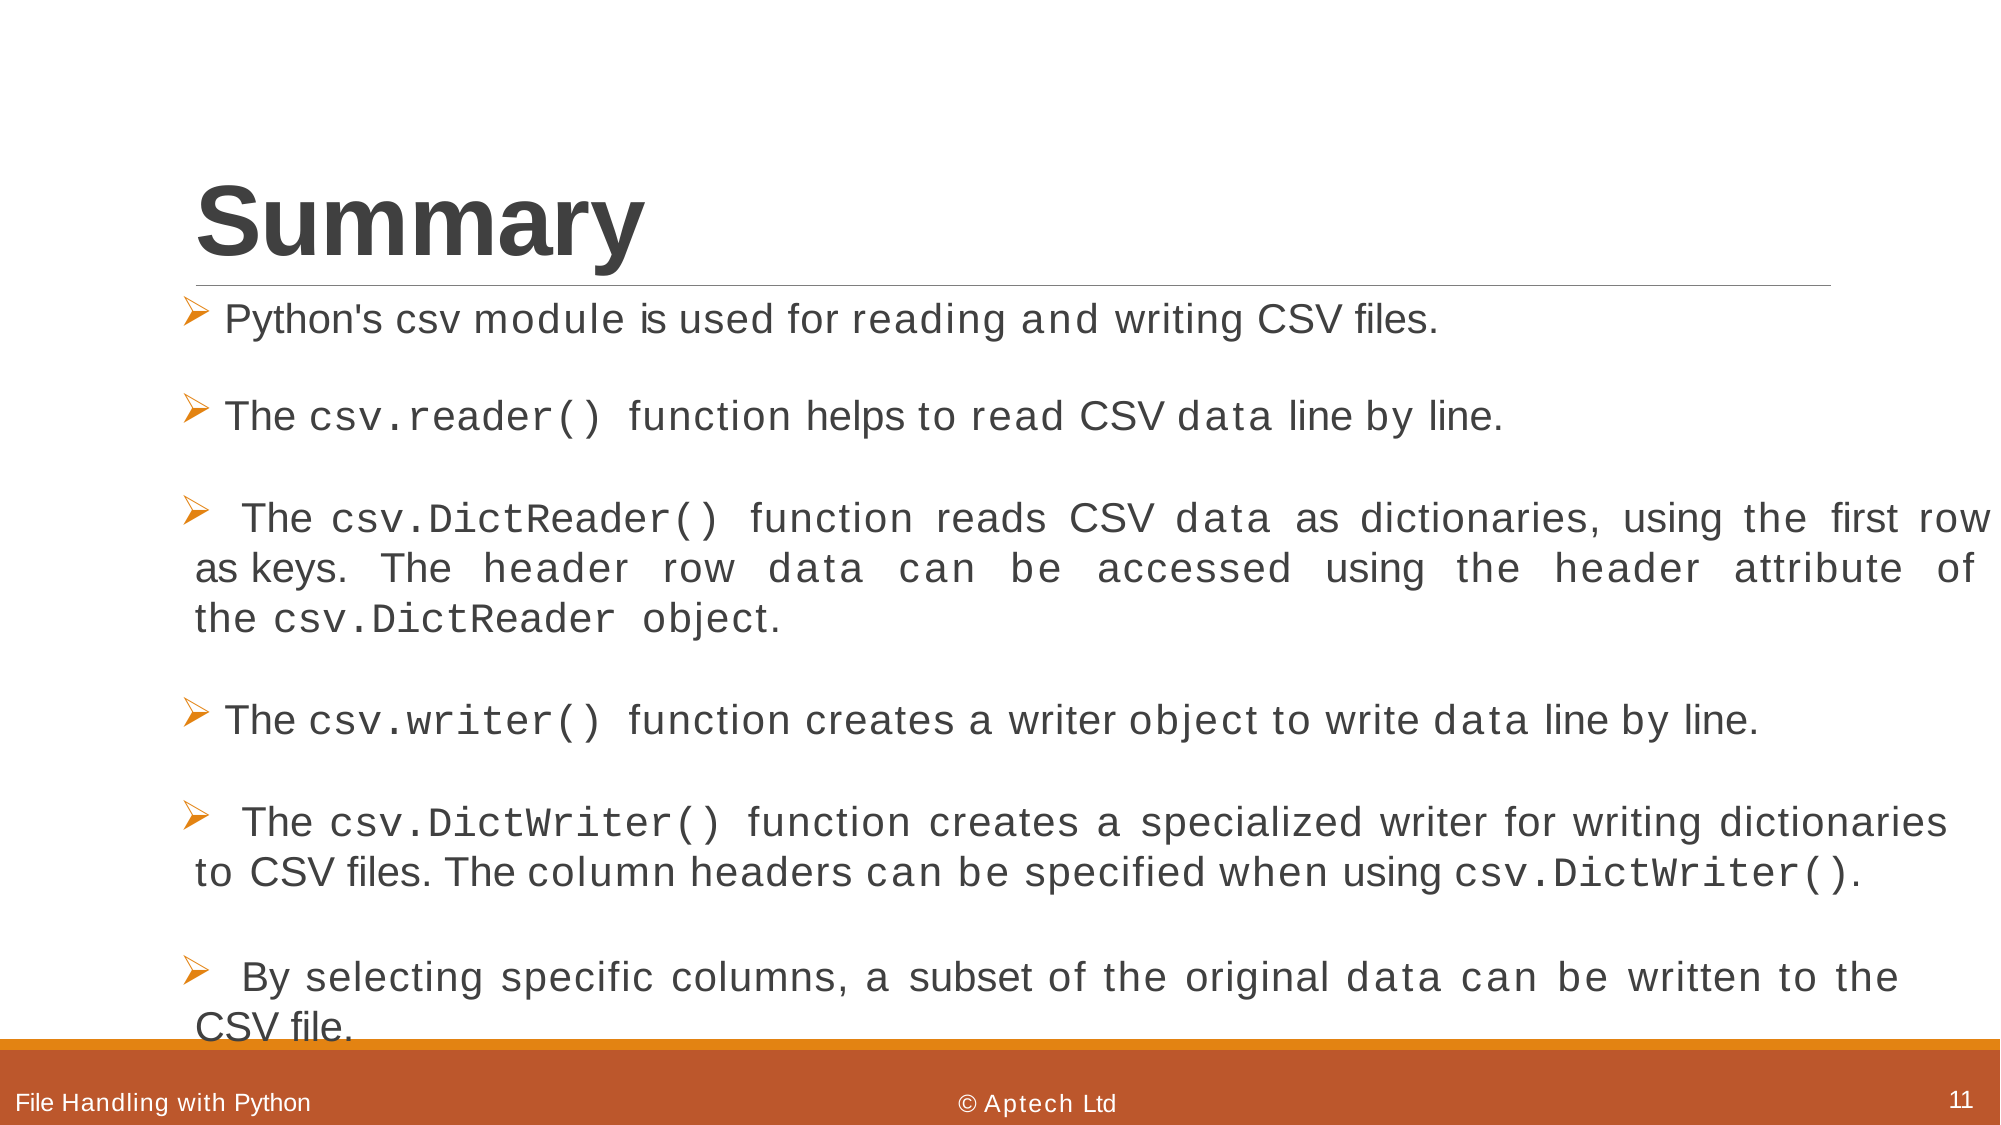

# Summary
Python's csv module is used for reading and writing CSV files.
The csv.reader() function helps to read CSV data line by line.

	The csv.DictReader() function reads CSV data as dictionaries, using the first row as keys.  The  header  row  data  can  be  accessed  using  the  header  attribute  of  the csv.DictReader object.

The csv.writer() function creates a writer object to write data line by line.

	The csv.DictWriter() function creates a specialized writer for writing dictionaries to CSV files. The column headers can be specified when using csv.DictWriter().

	By selecting specific columns, a subset of the original data can be written to the CSV file.
11
File Handling with Python
© Aptech Ltd